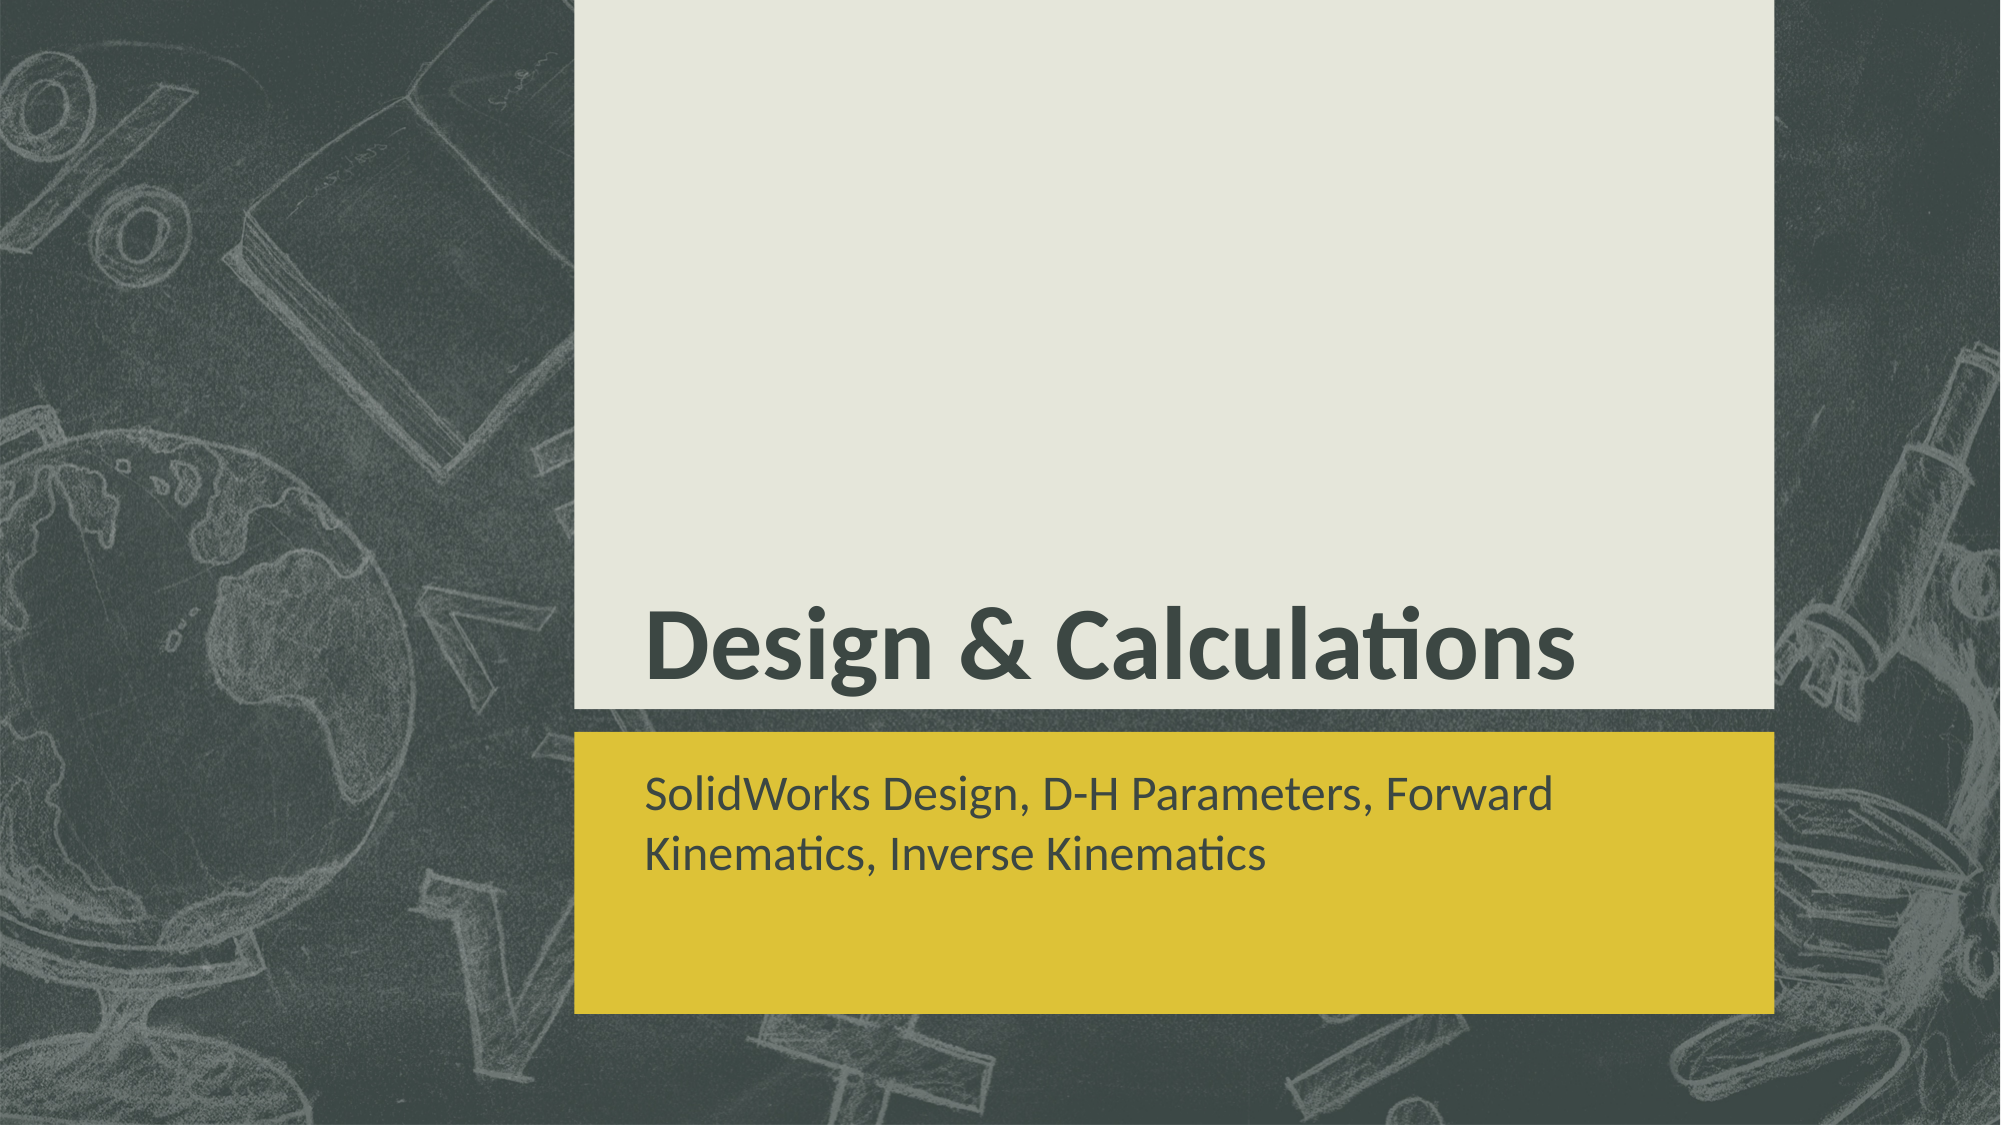

# Design & Calculations
SolidWorks Design, D-H Parameters, Forward Kinematics, Inverse Kinematics